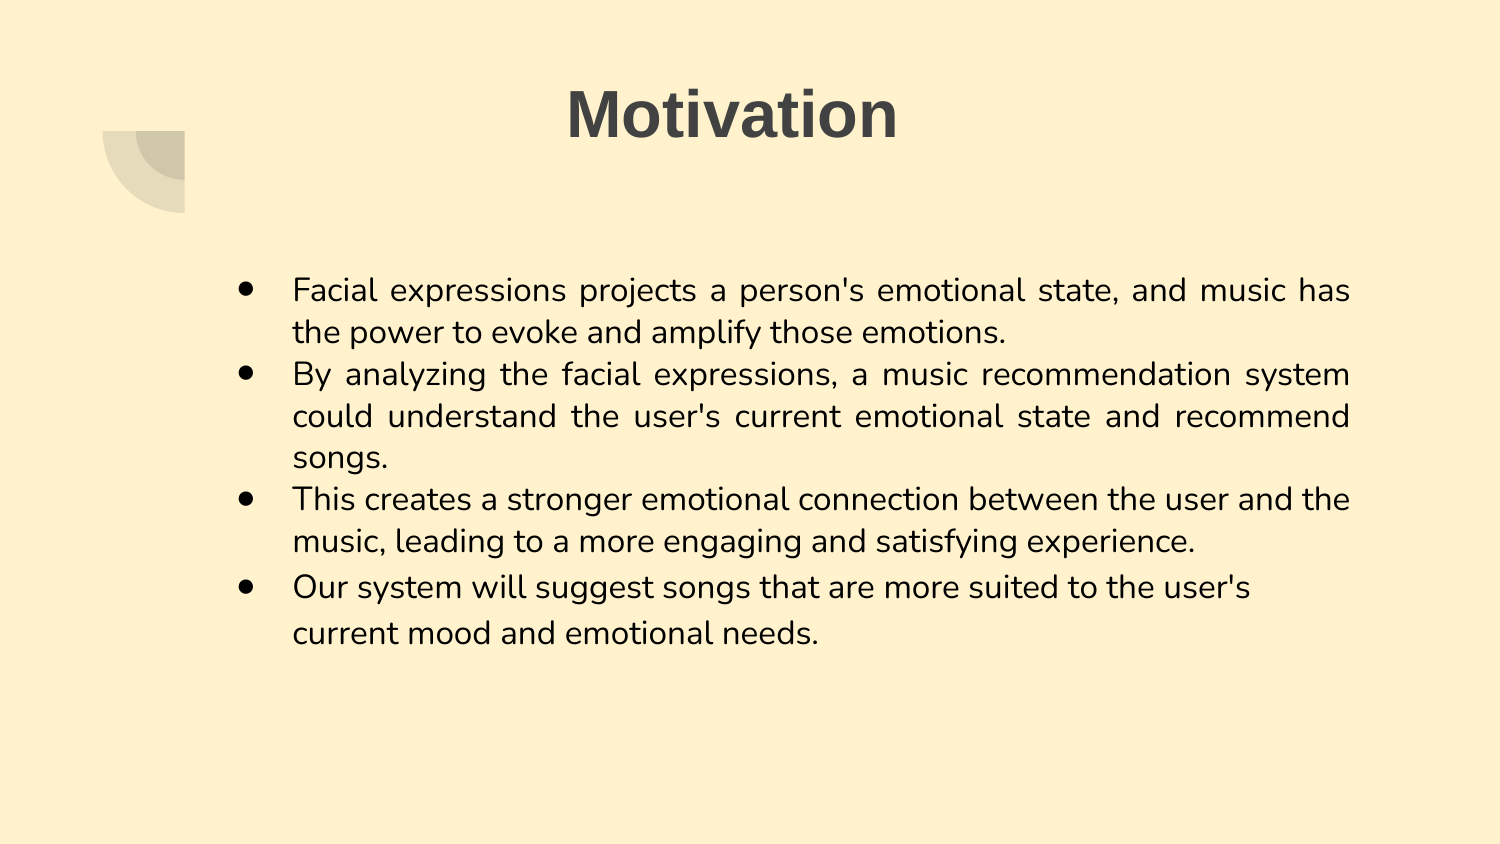

# Motivation
Facial expressions projects a person's emotional state, and music has the power to evoke and amplify those emotions.
By analyzing the facial expressions, a music recommendation system could understand the user's current emotional state and recommend songs.
This creates a stronger emotional connection between the user and the music, leading to a more engaging and satisfying experience.
Our system will suggest songs that are more suited to the user's current mood and emotional needs.